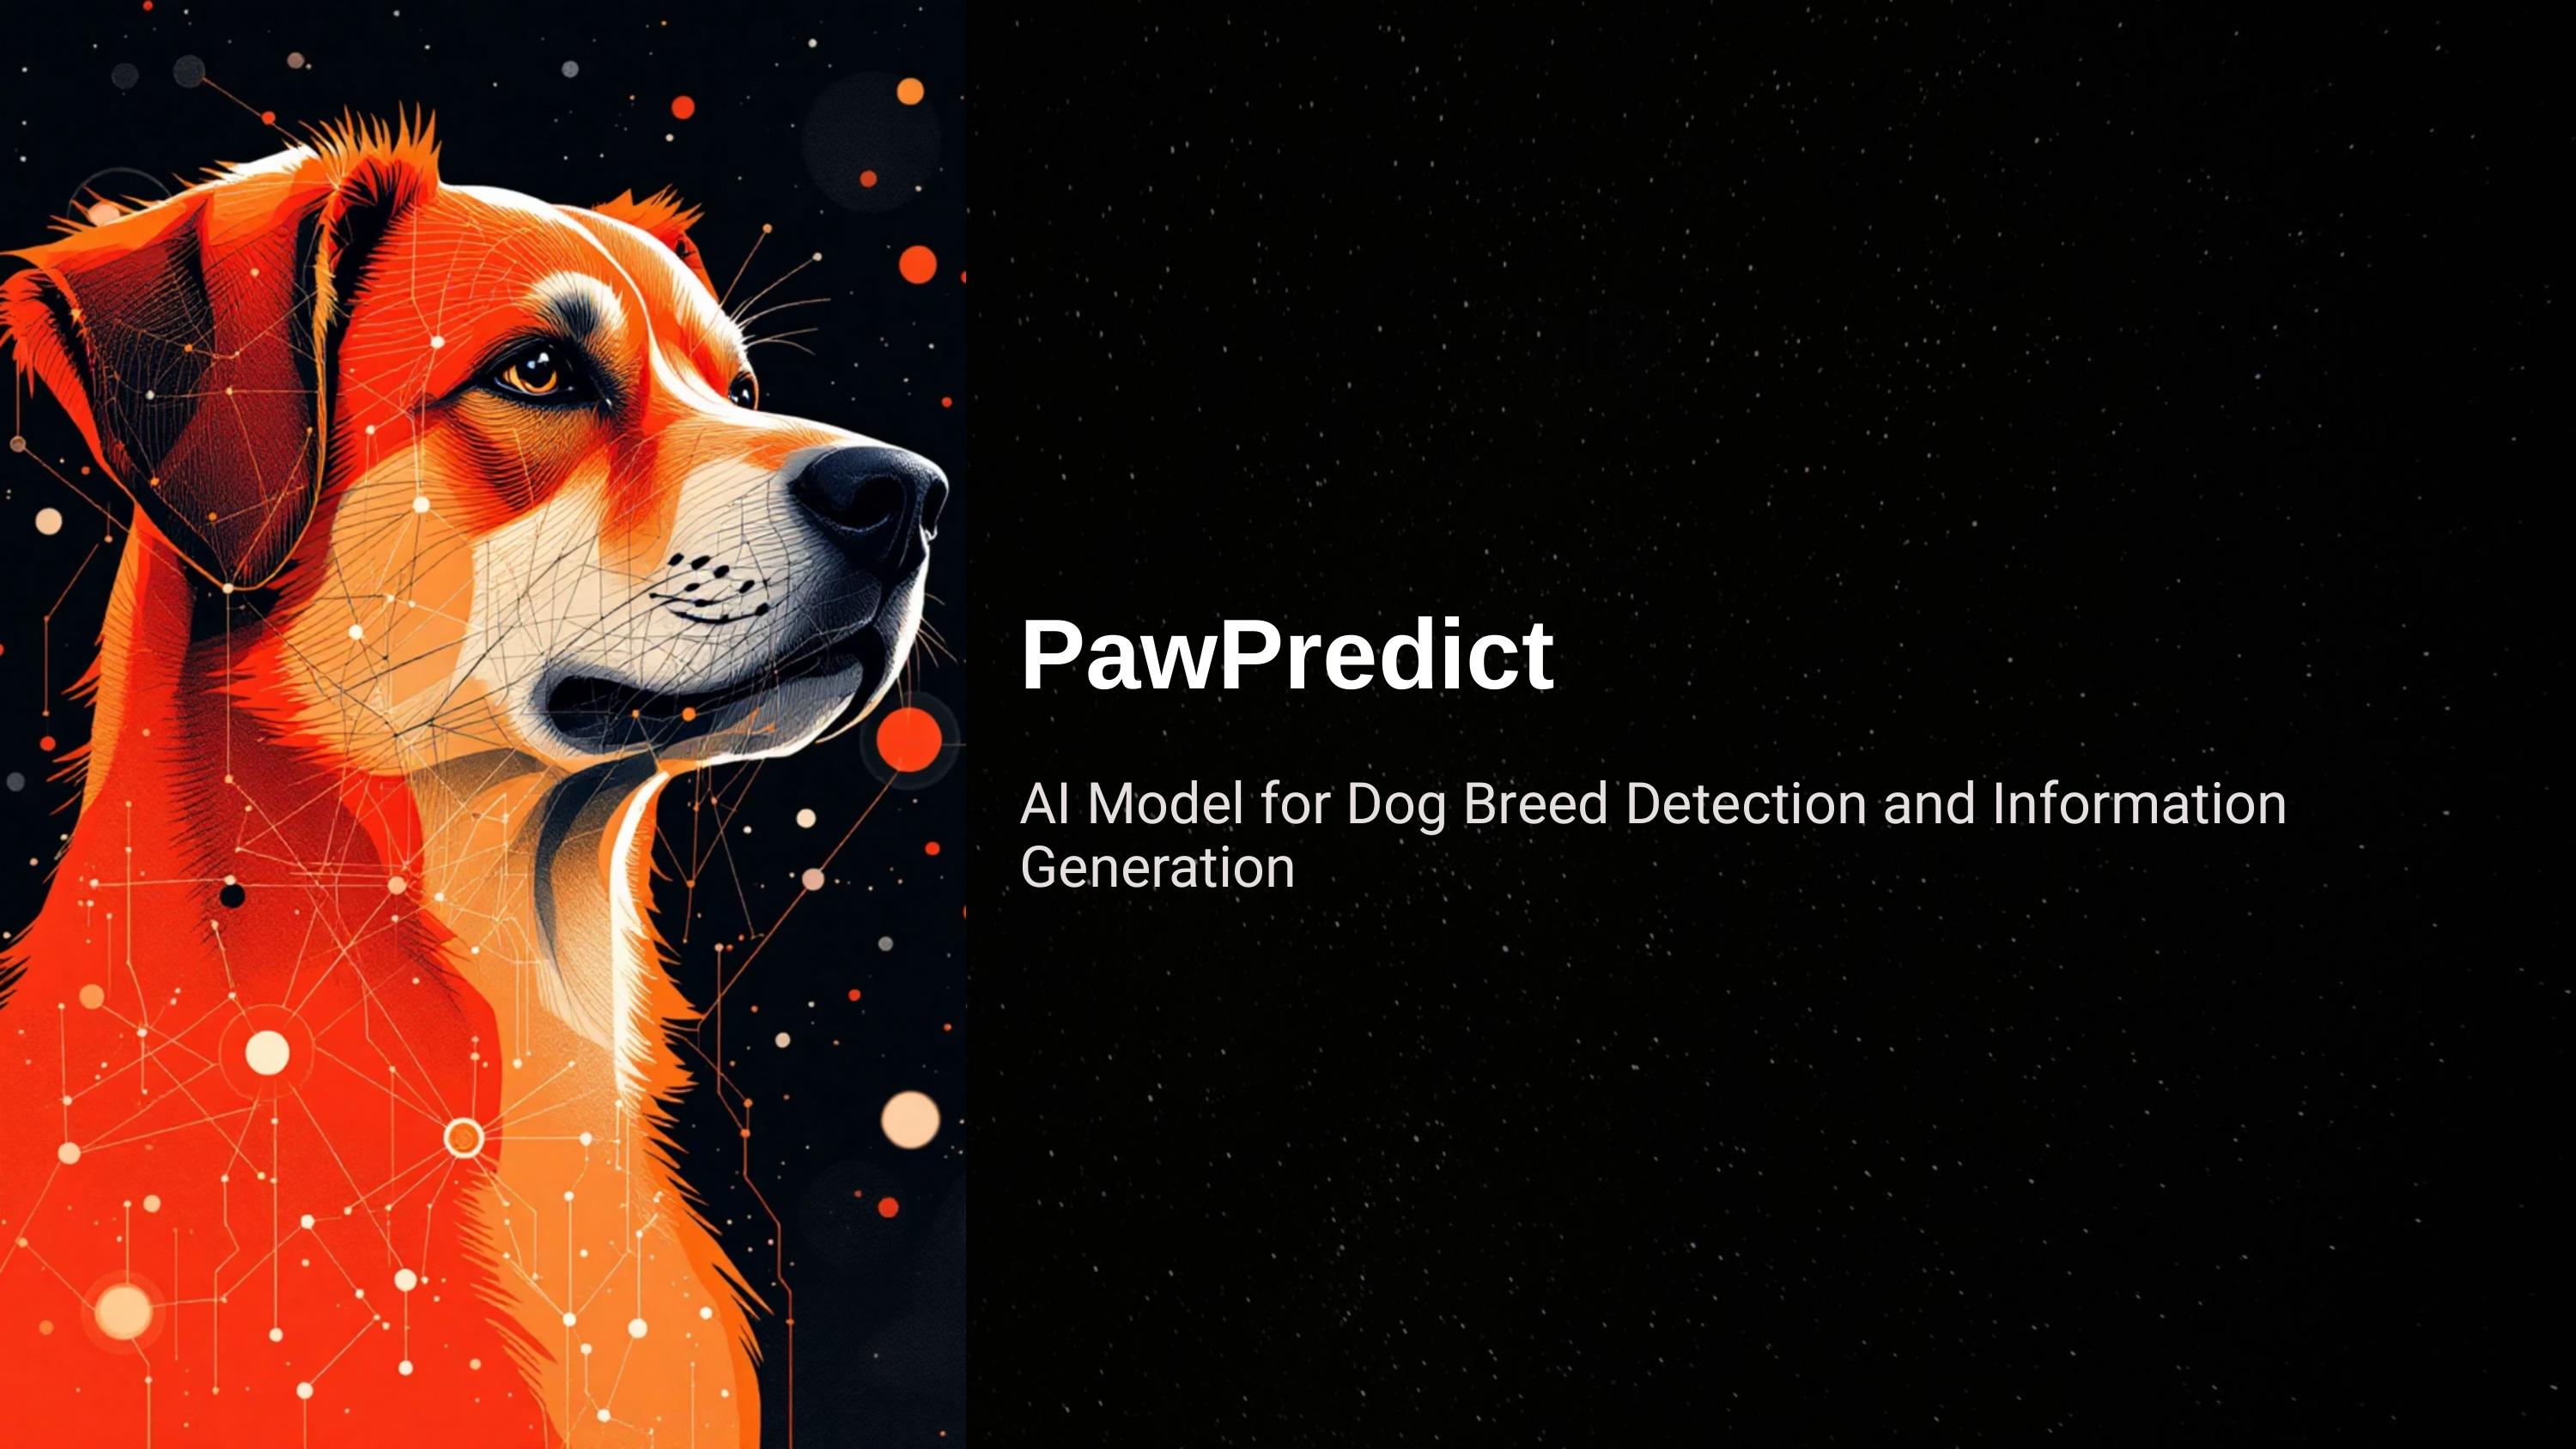

PawPredict

AI Model for Dog Breed Detection and Information Generation